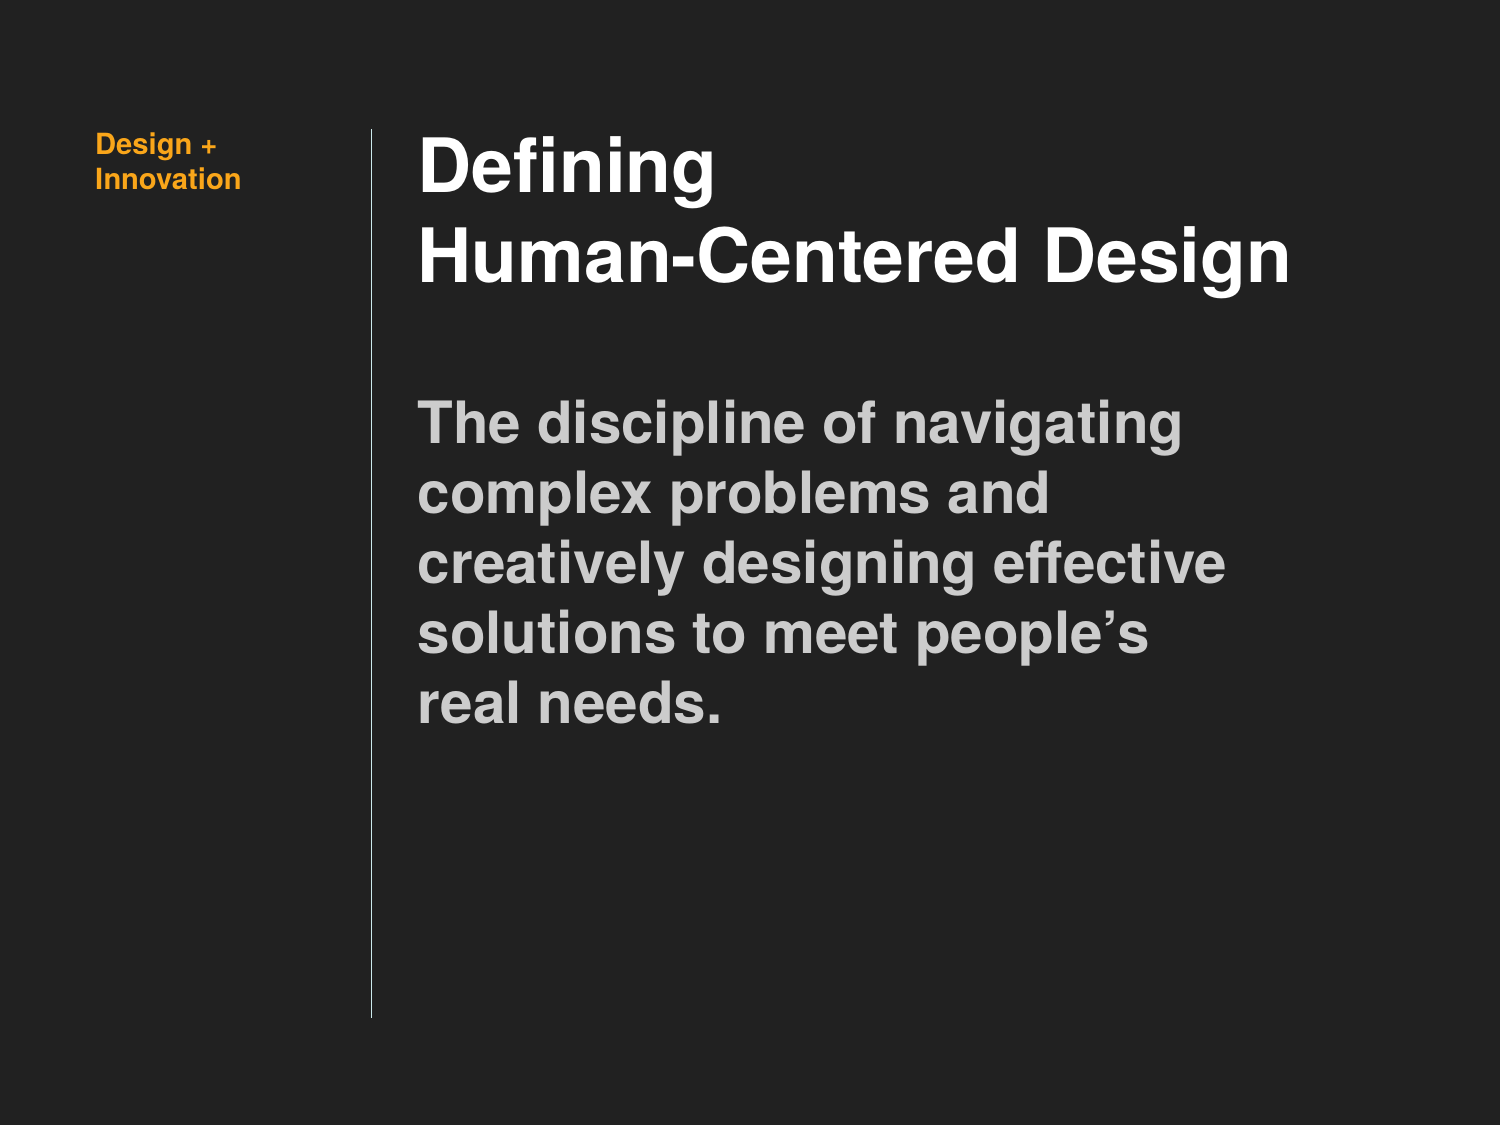

# Defining Human-Centered Design

The discipline of navigating
complex problems and creatively designing effective solutions to meet people’s
real needs.
Design + Innovation